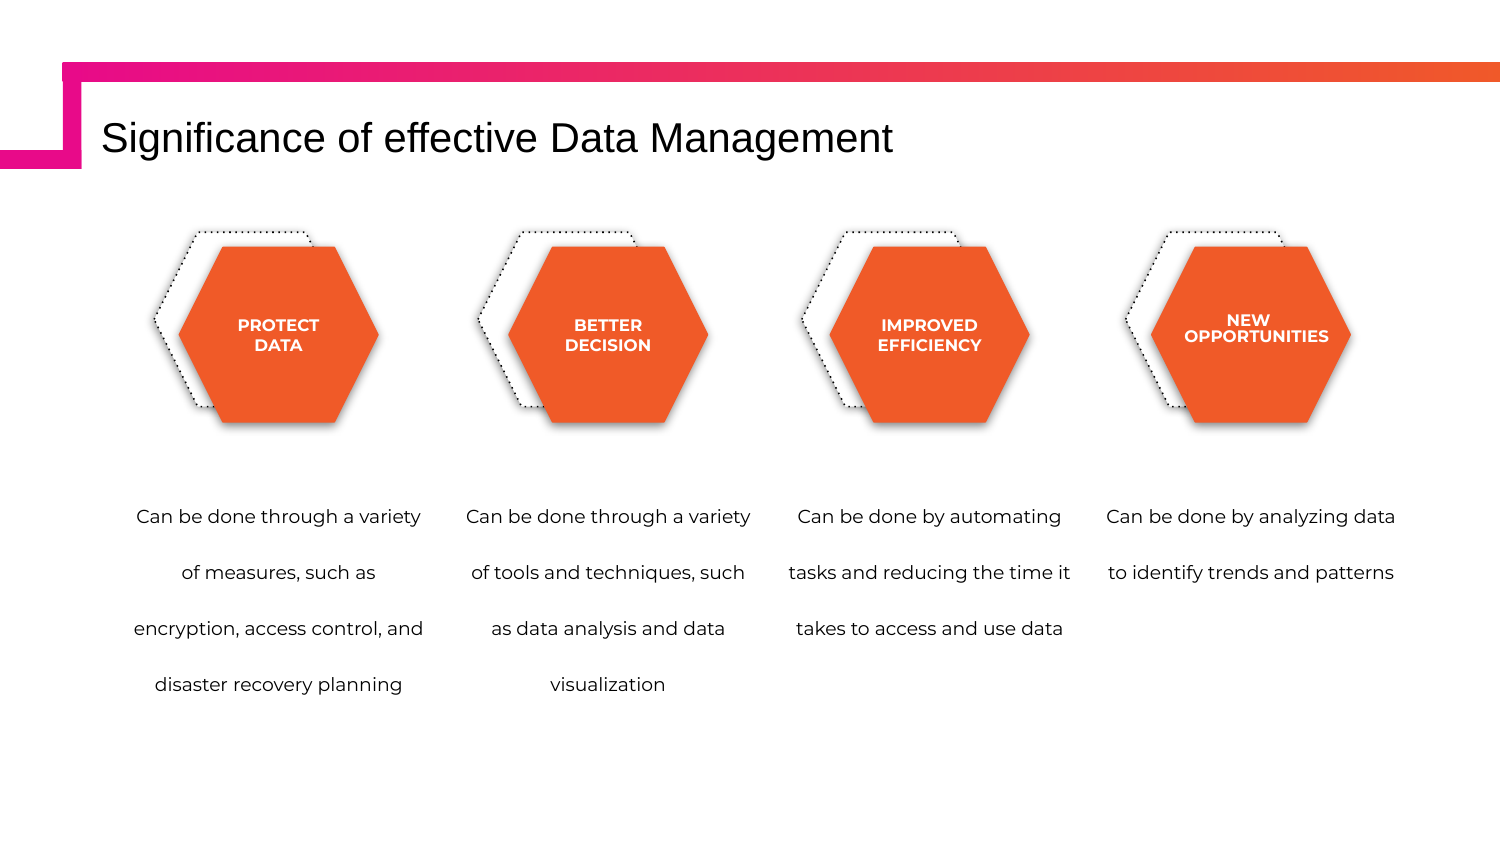

Significance of effective Data Management
#

PROTECT DATA
BETTER DECISION
IMPROVED EFFICIENCY

NEW
OPPORTUNITIES
Can be done through a variety of measures, such as encryption, access control, and disaster recovery planning
Can be done through a variety of tools and techniques, such as data analysis and data visualization
Can be done by automating tasks and reducing the time it takes to access and use data
Can be done by analyzing data to identify trends and patterns